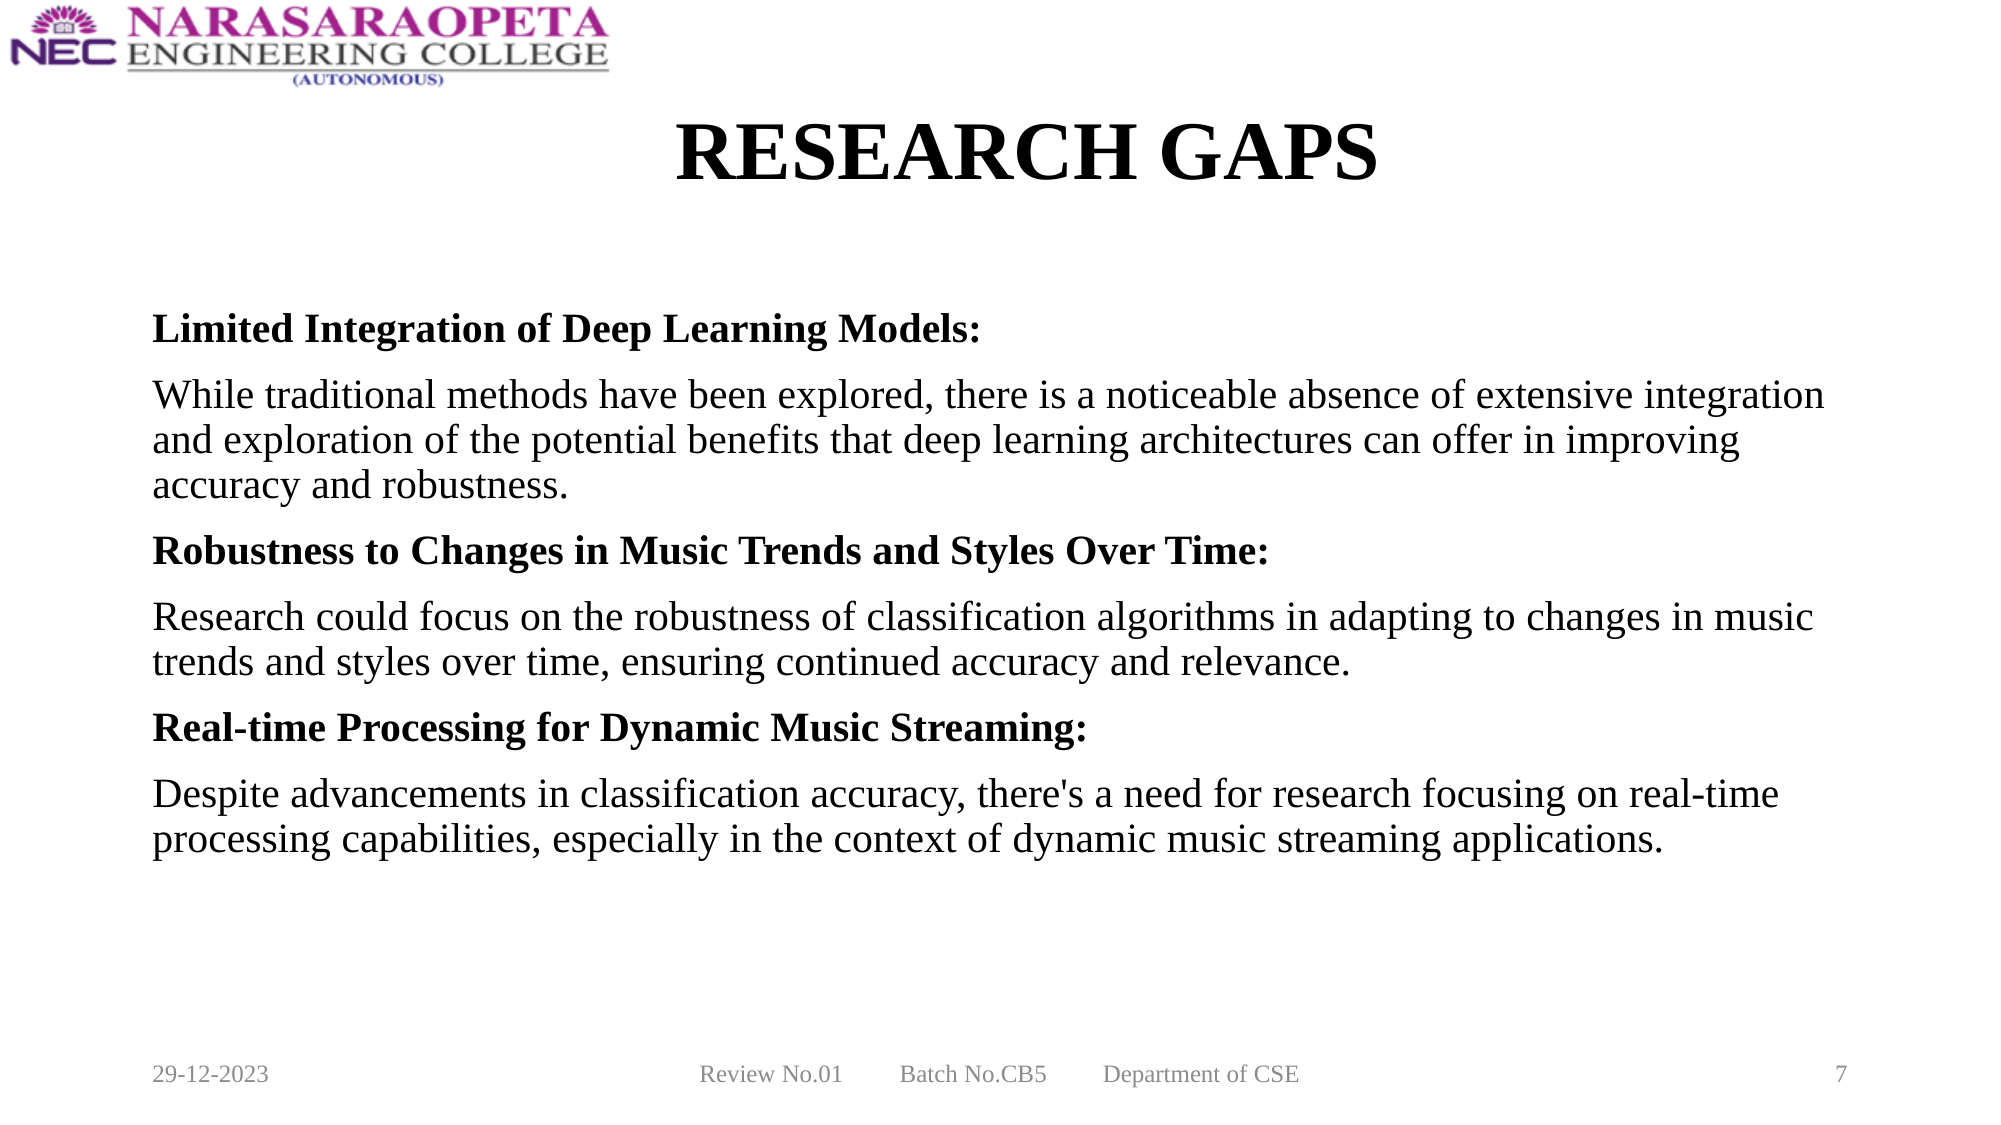

# RESEARCH GAPS
Limited Integration of Deep Learning Models:
While traditional methods have been explored, there is a noticeable absence of extensive integration and exploration of the potential benefits that deep learning architectures can offer in improving accuracy and robustness.
Robustness to Changes in Music Trends and Styles Over Time:
Research could focus on the robustness of classification algorithms in adapting to changes in music trends and styles over time, ensuring continued accuracy and relevance.
Real-time Processing for Dynamic Music Streaming:
Despite advancements in classification accuracy, there's a need for research focusing on real-time processing capabilities, especially in the context of dynamic music streaming applications.
29-12-2023
Review No.01         Batch No.CB5         Department of CSE
7